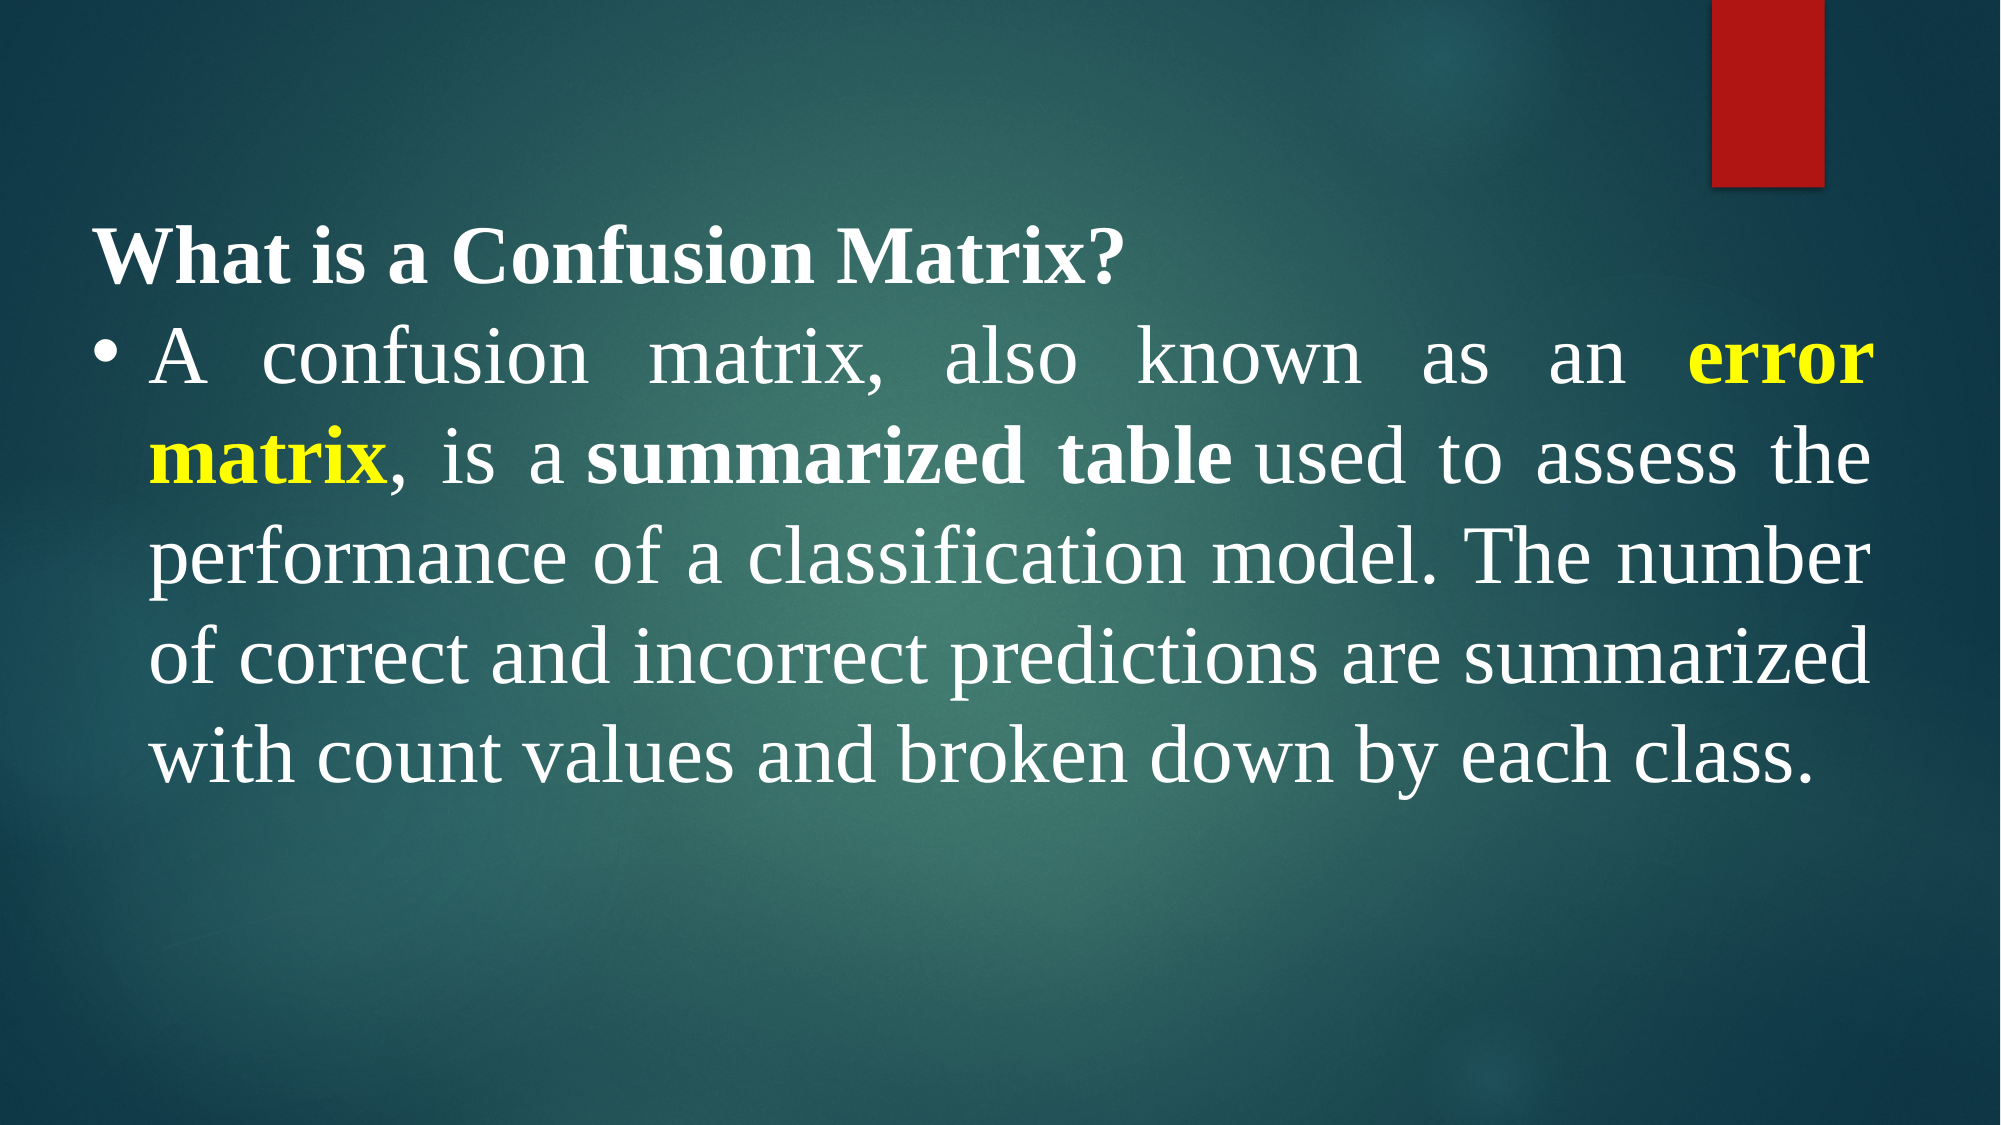

What is a Confusion Matrix?
A confusion matrix, also known as an error matrix, is a summarized table used to assess the performance of a classification model. The number of correct and incorrect predictions are summarized with count values and broken down by each class.